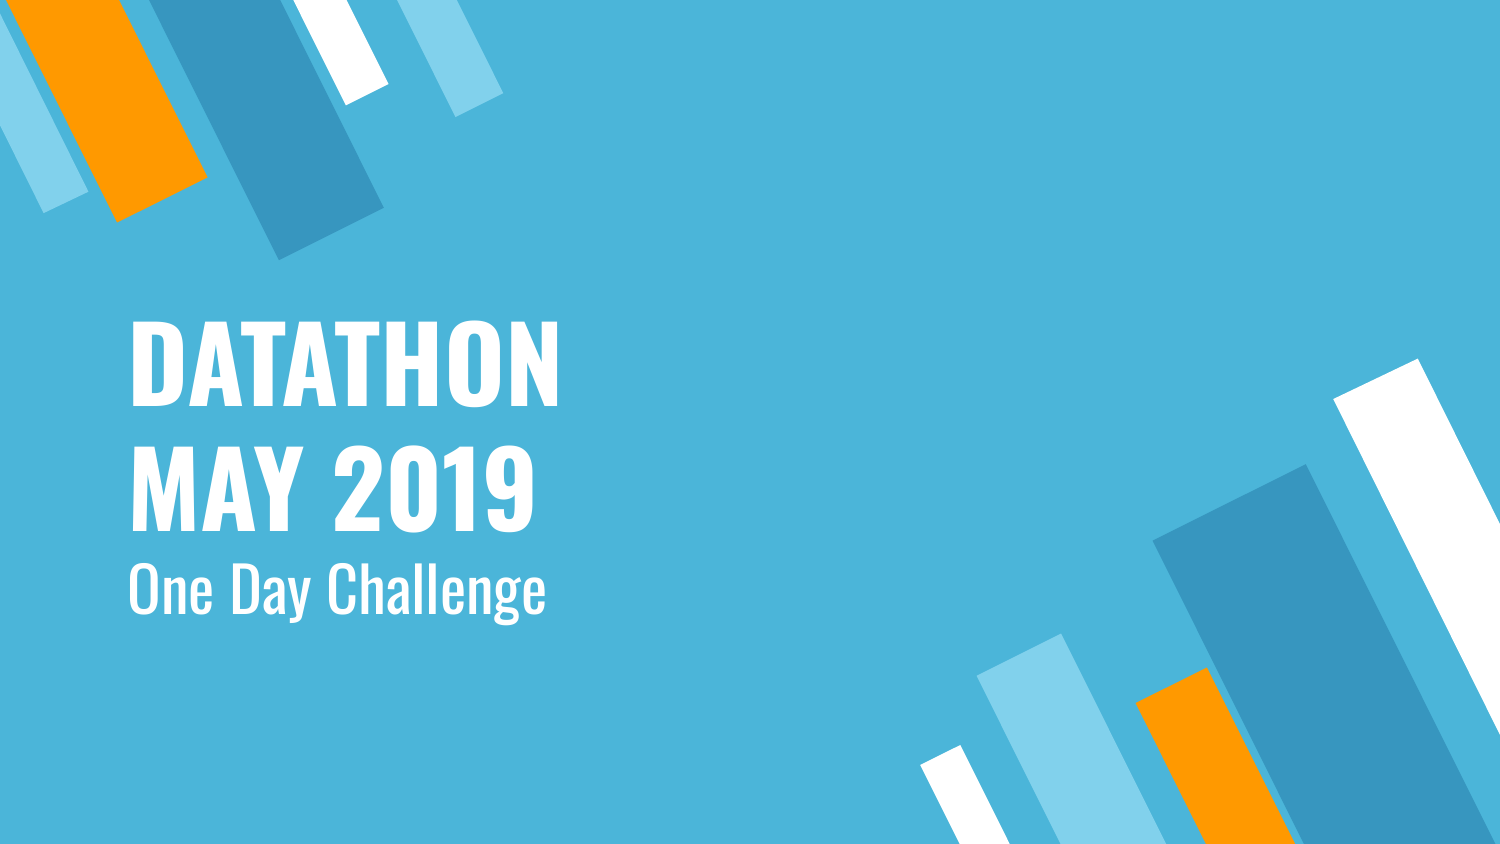

# DATATHON
MAY 2019
One Day Challenge